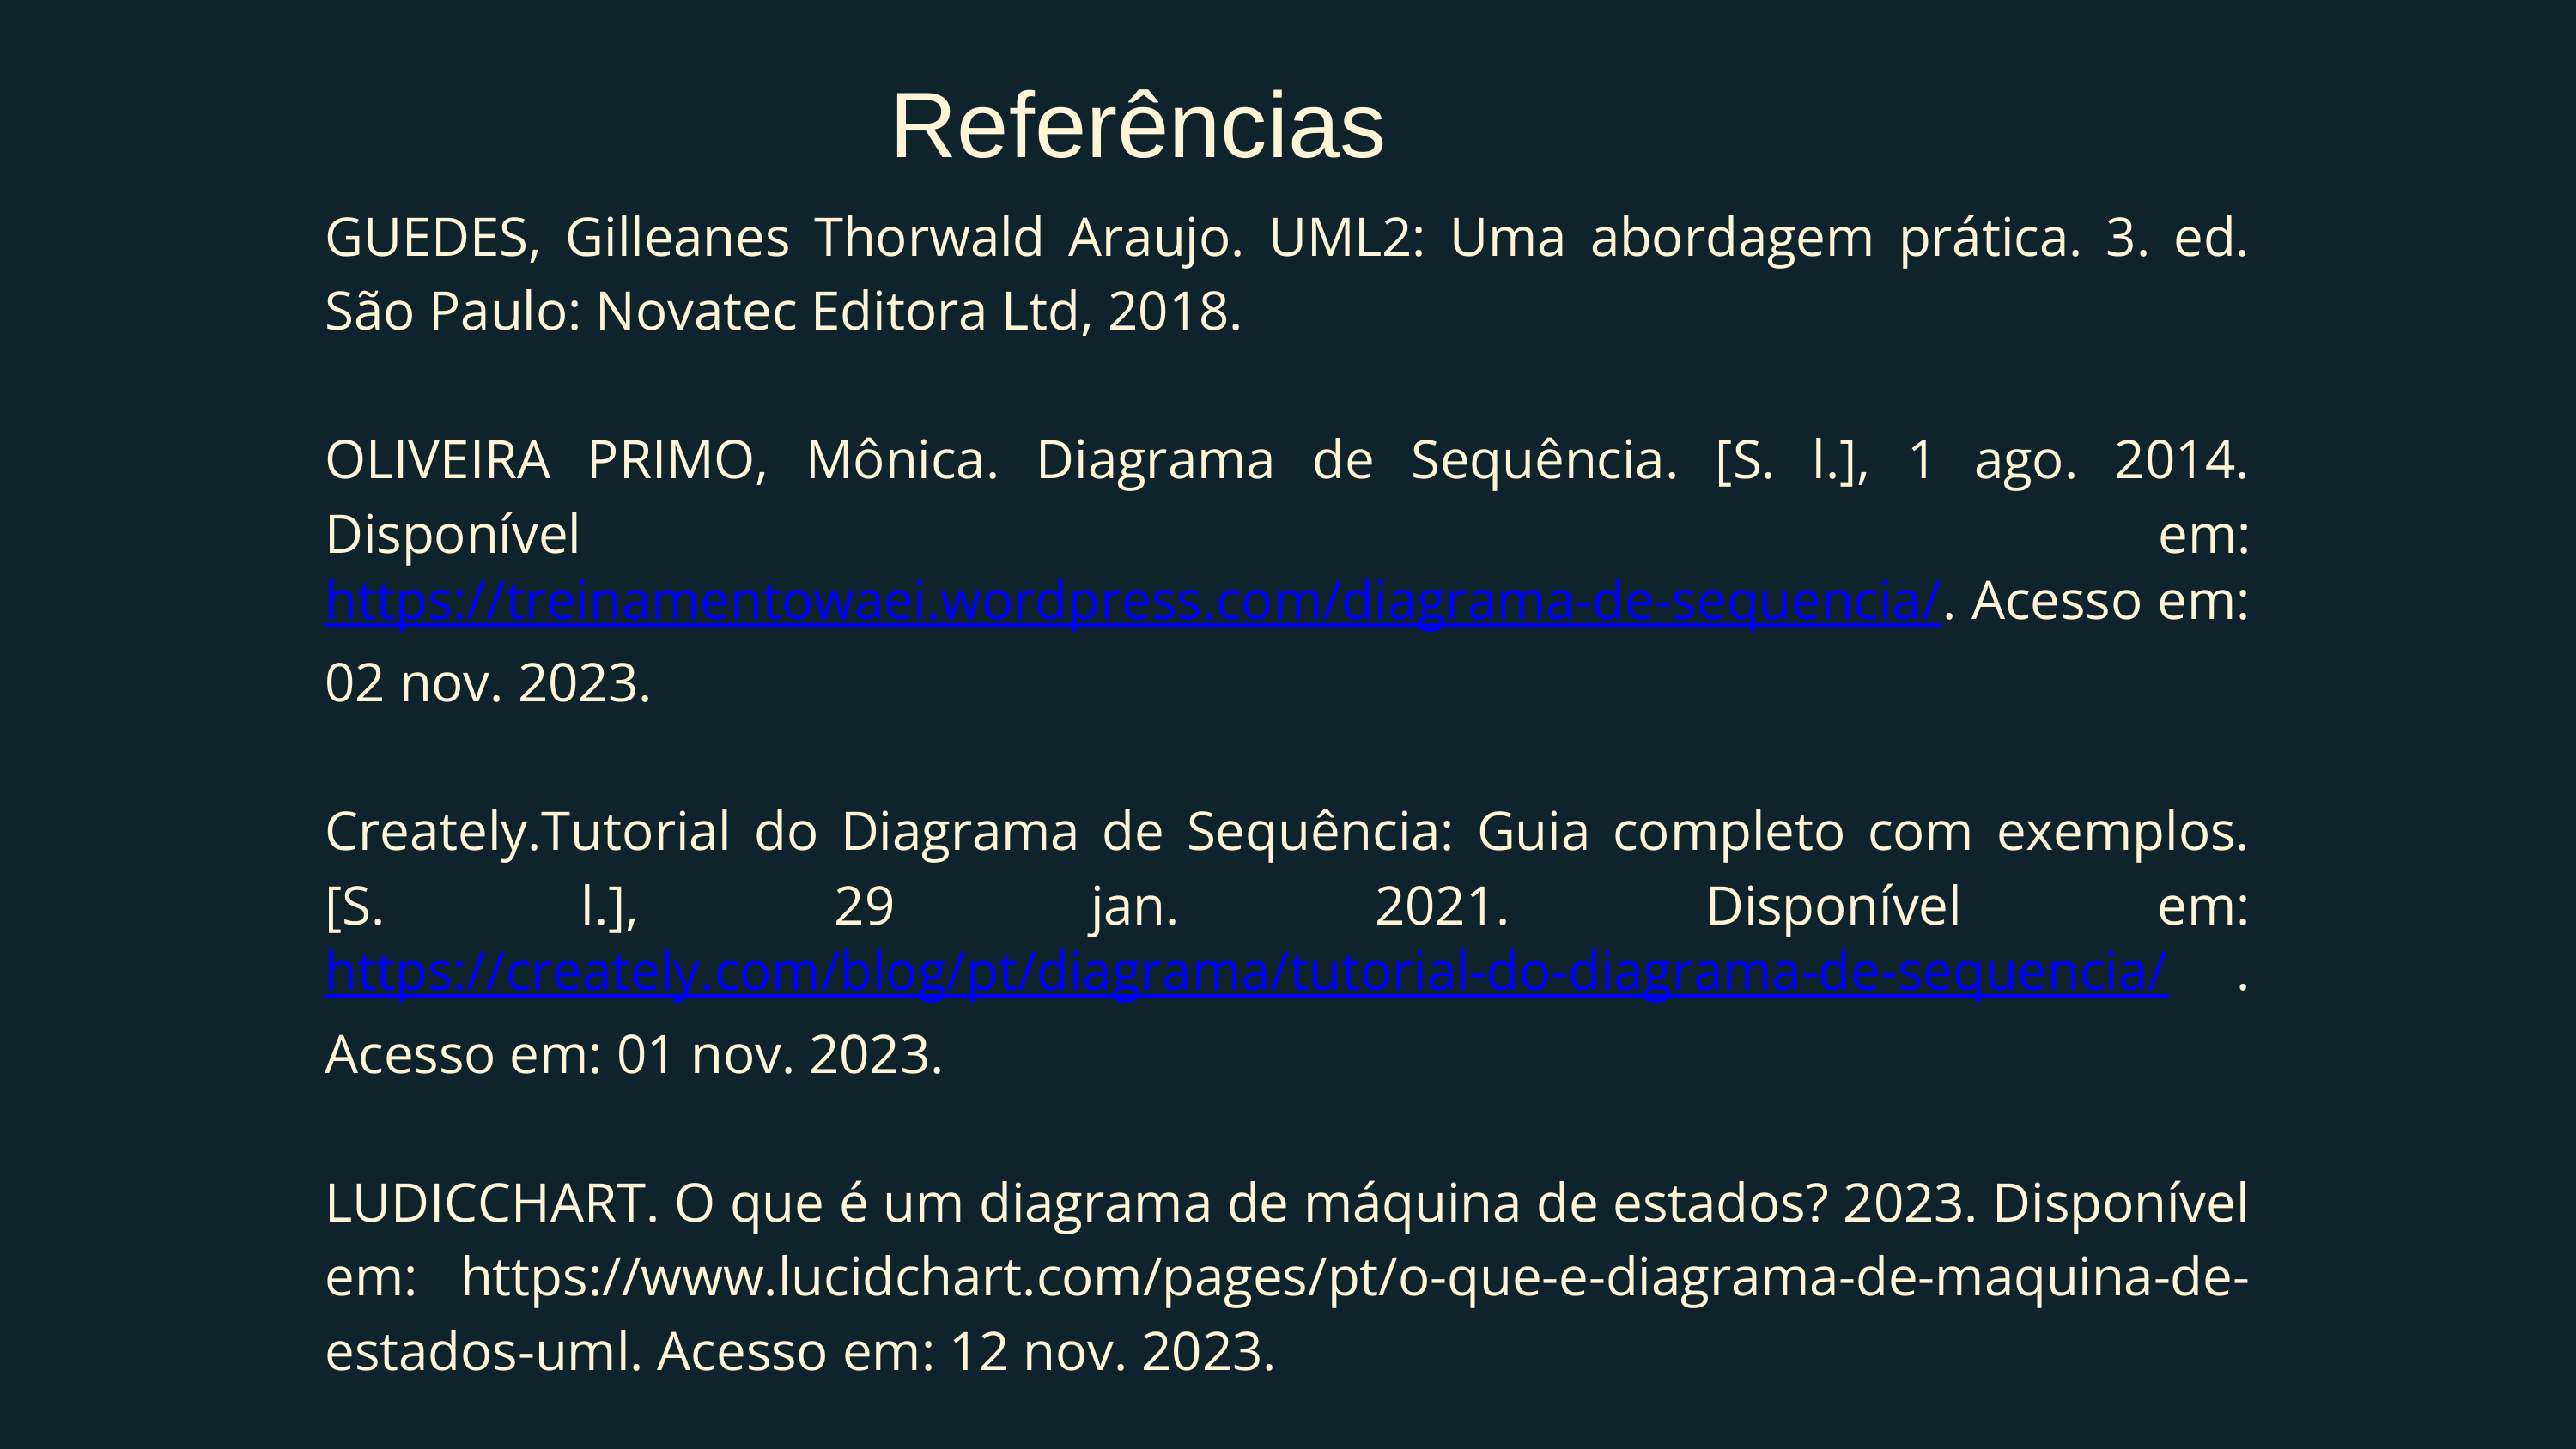

Referências
GUEDES, Gilleanes Thorwald Araujo. UML2: Uma abordagem prática. 3. ed. São Paulo: Novatec Editora Ltd, 2018.

OLIVEIRA PRIMO, Mônica. Diagrama de Sequência. [S. l.], 1 ago. 2014. Disponível em: https://treinamentowaei.wordpress.com/diagrama-de-sequencia/. Acesso em: 02 nov. 2023.

Creately.Tutorial do Diagrama de Sequência: Guia completo com exemplos. [S. l.], 29 jan. 2021. Disponível em: https://creately.com/blog/pt/diagrama/tutorial-do-diagrama-de-sequencia/ . Acesso em: 01 nov. 2023.

LUDICCHART. O que é um diagrama de máquina de estados? 2023. Disponível em: https://www.lucidchart.com/pages/pt/o-que-e-diagrama-de-maquina-de-estados-uml. Acesso em: 12 nov. 2023.